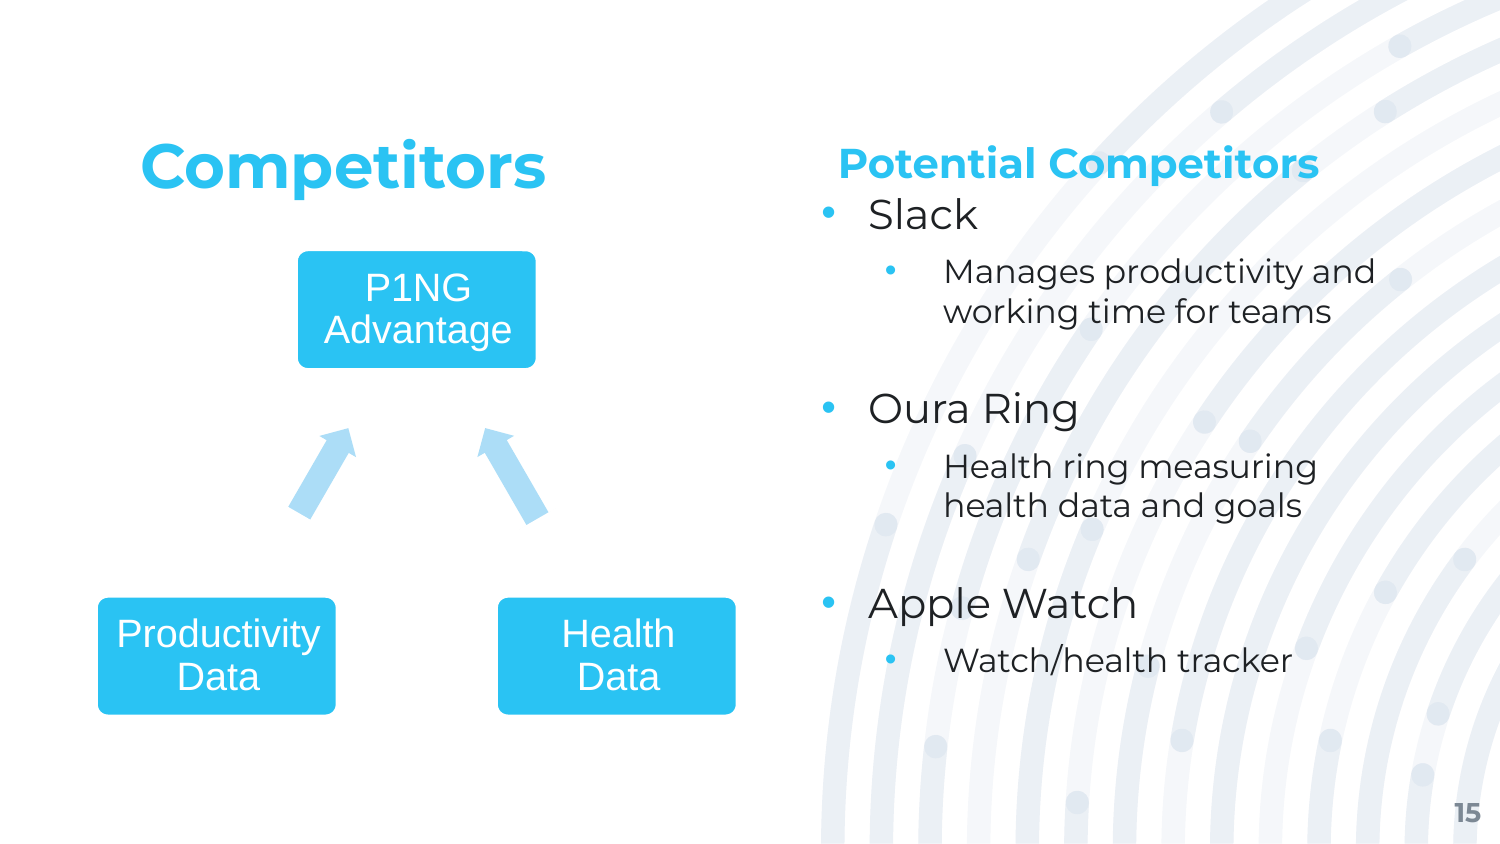

# Competitors
Potential Competitors
Slack
Manages productivity and working time for teams

Oura Ring
Health ring measuring health data and goals

Apple Watch
Watch/health tracker
P1NG Advantage

Health Data

Productivity Data

15